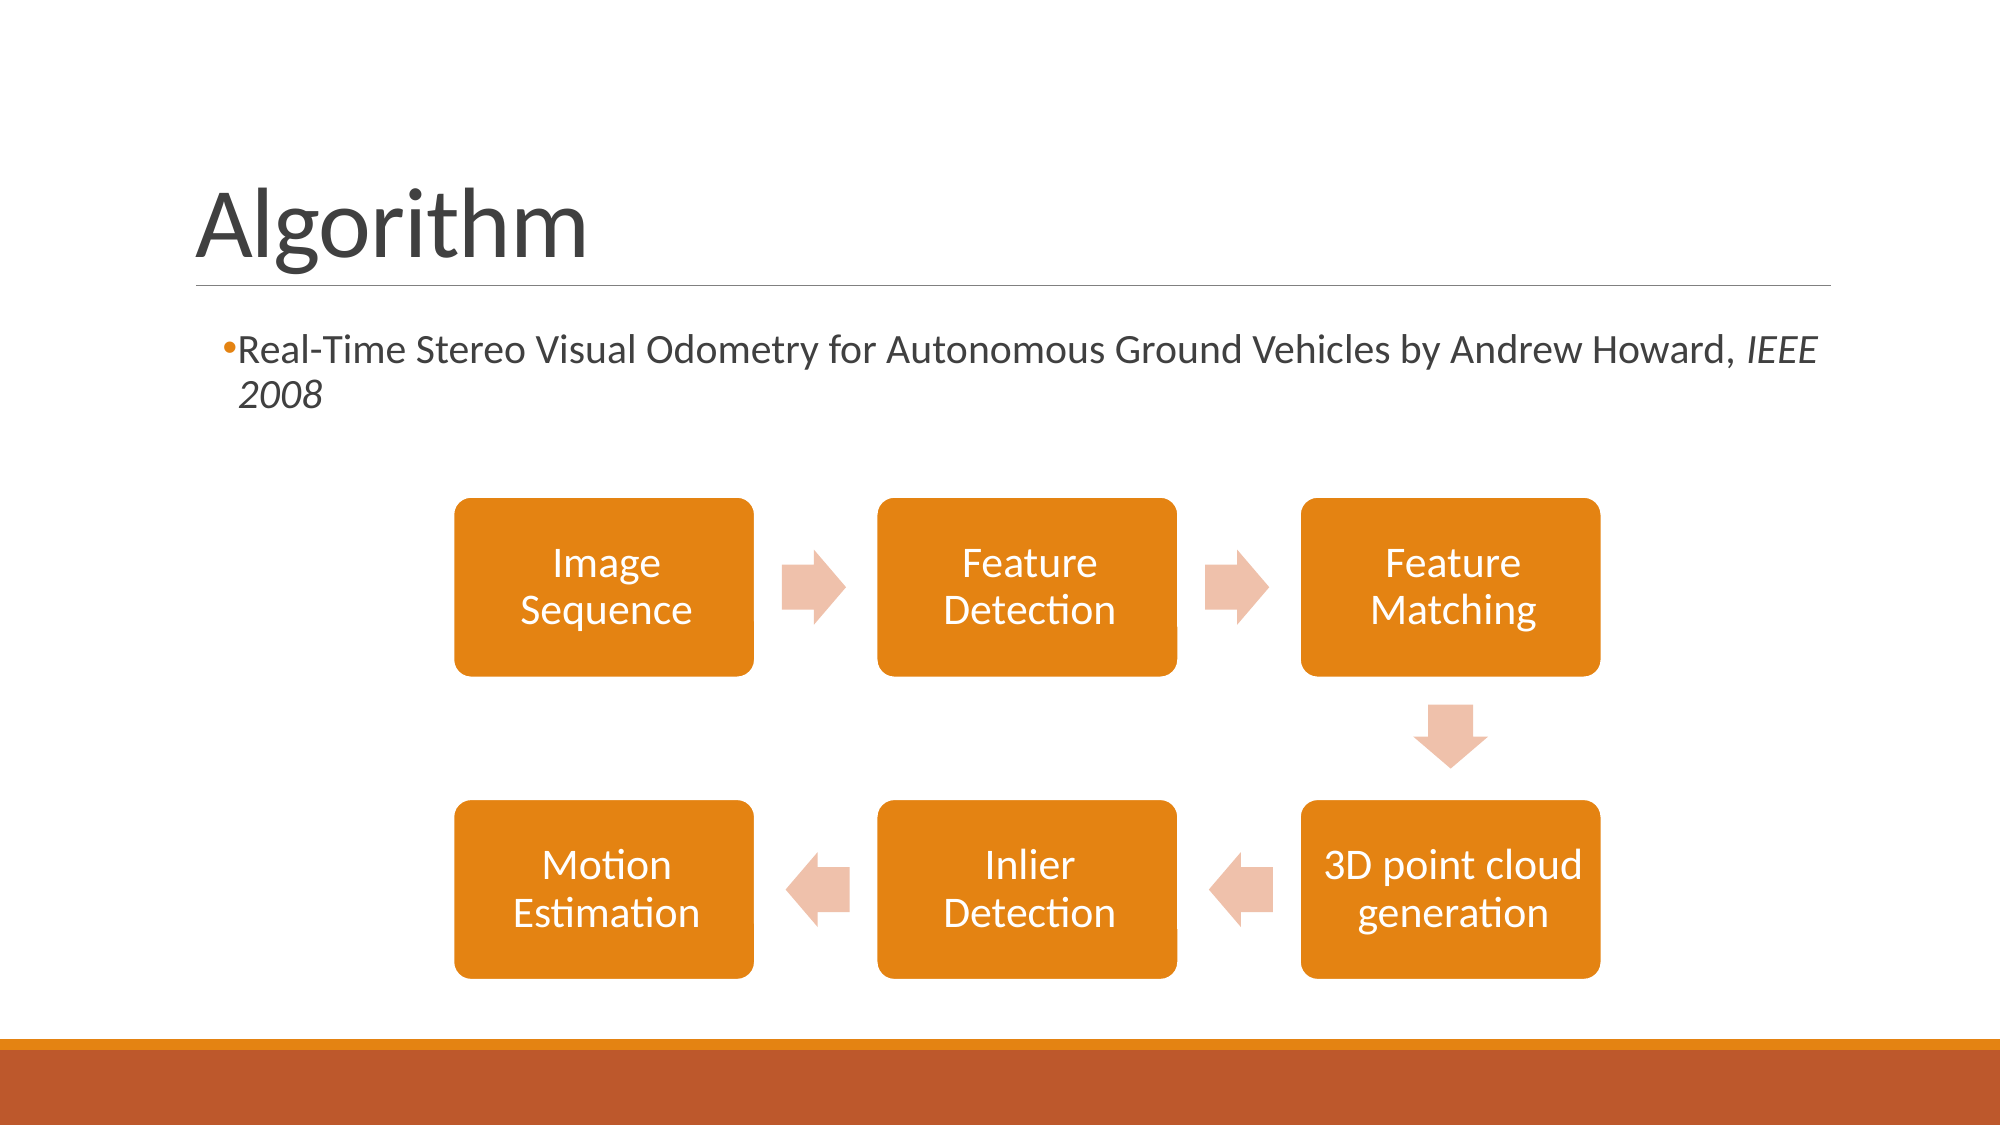

# Algorithm
Real-Time Stereo Visual Odometry for Autonomous Ground Vehicles by Andrew Howard, IEEE 2008
Image Sequence

Feature Detection

Feature Matching

3D point cloud generation

Inlier Detection

Motion Estimation